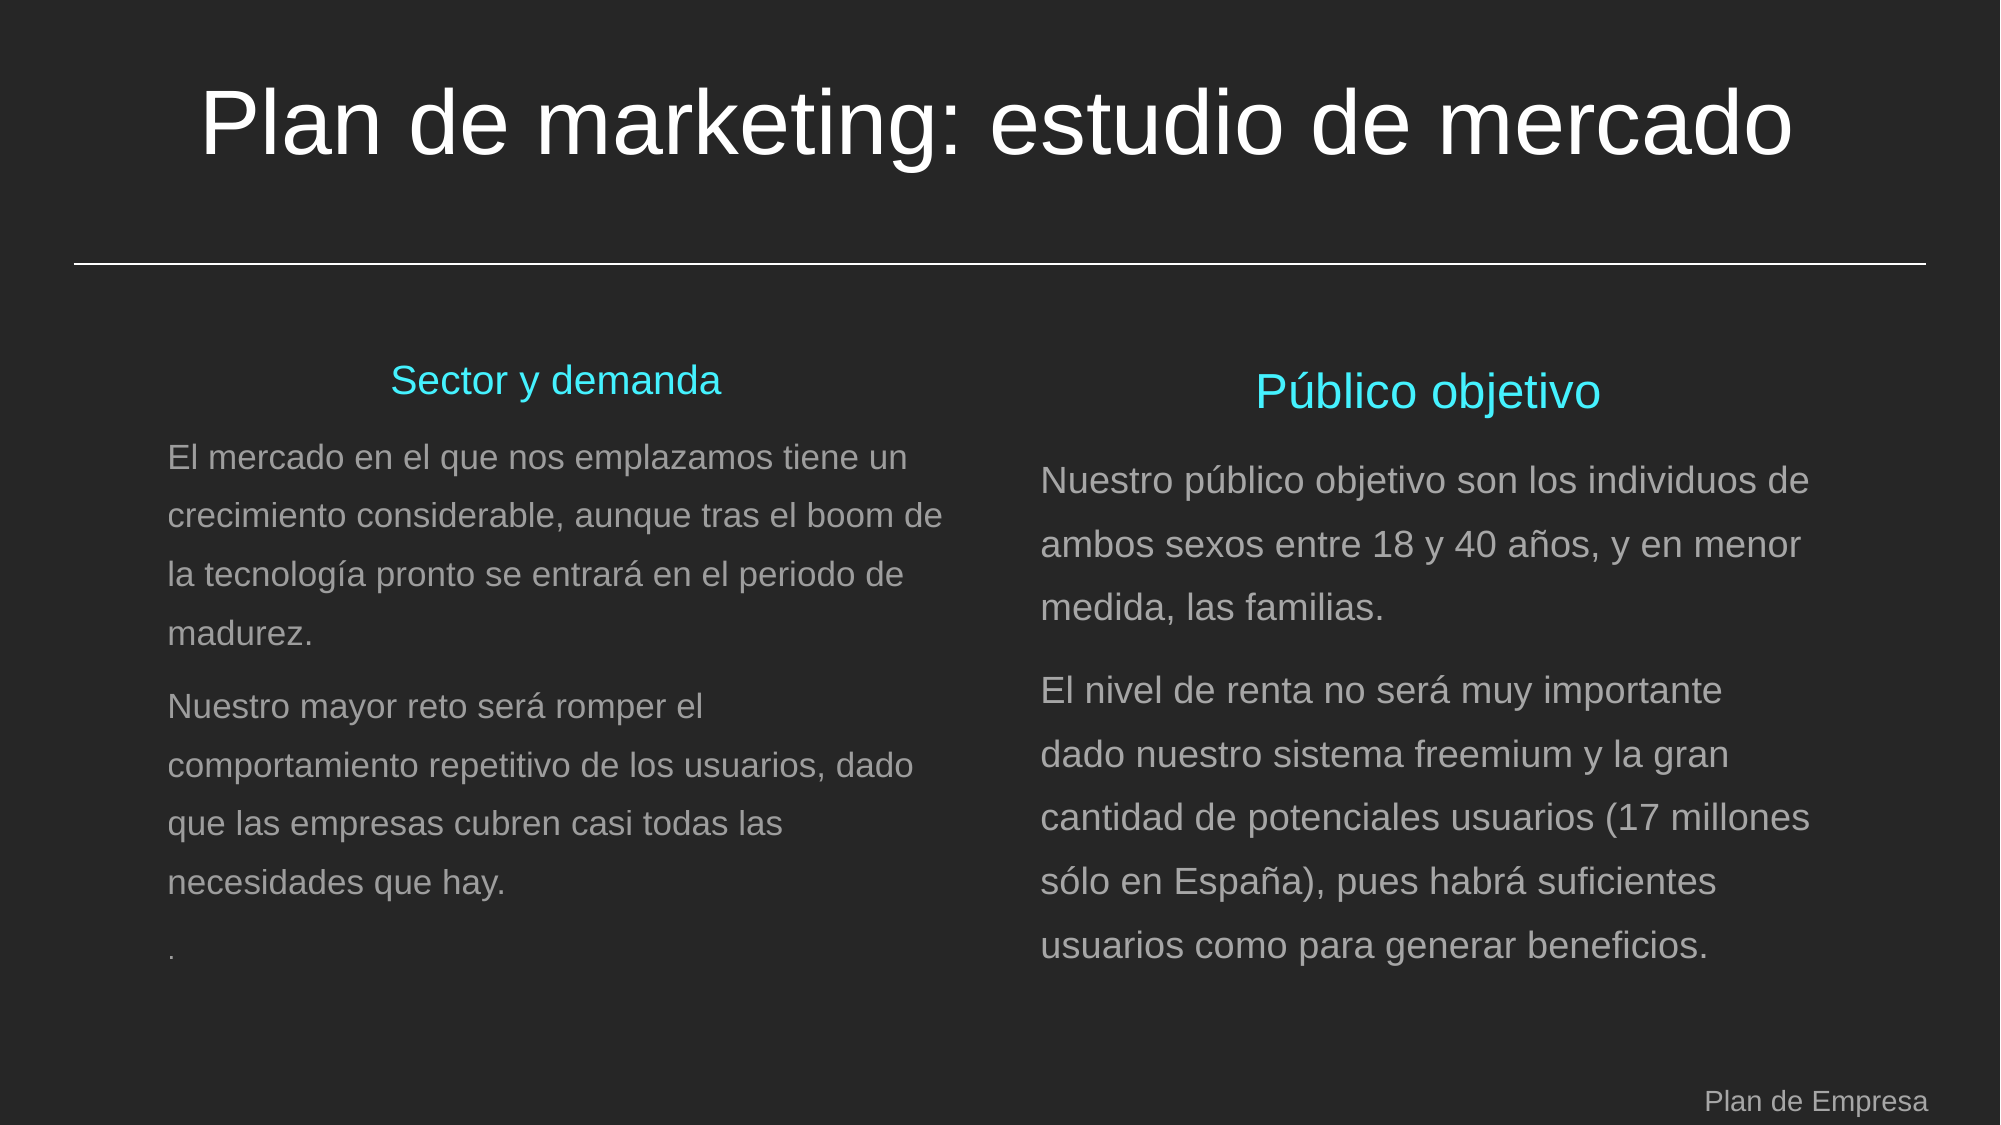

# Plan de marketing: estudio de mercado
Público objetivo
Nuestro público objetivo son los individuos de ambos sexos entre 18 y 40 años, y en menor medida, las familias.
El nivel de renta no será muy importante dado nuestro sistema freemium y la gran cantidad de potenciales usuarios (17 millones sólo en España), pues habrá suficientes usuarios como para generar beneficios.

Sector y demanda
El mercado en el que nos emplazamos tiene un crecimiento considerable, aunque tras el boom de la tecnología pronto se entrará en el periodo de madurez.
Nuestro mayor reto será romper el comportamiento repetitivo de los usuarios, dado que las empresas cubren casi todas las necesidades que hay.
.

Plan de Empresa G1M1W7